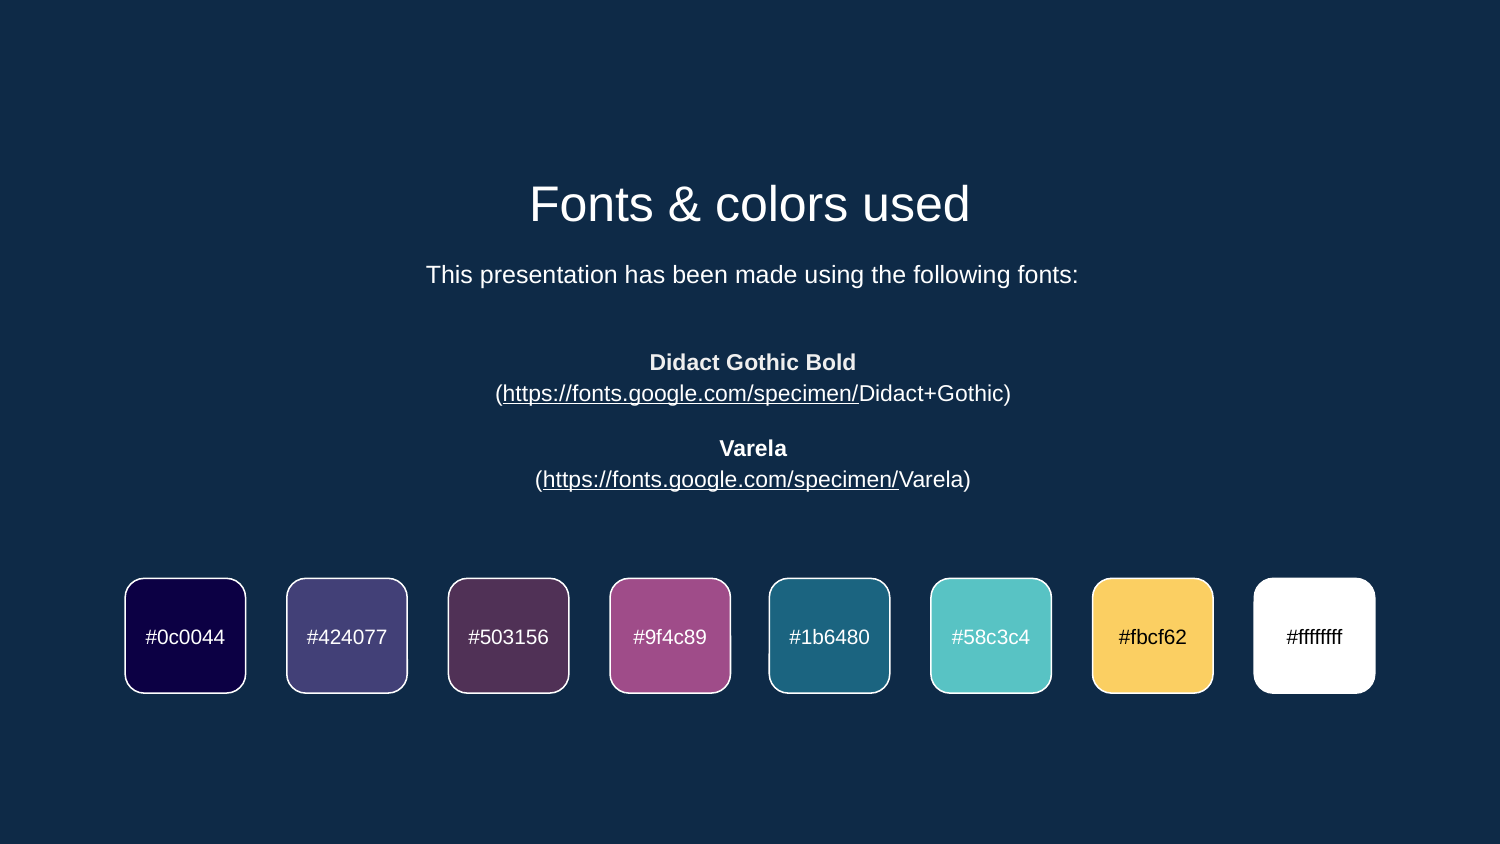

Fonts & colors used
This presentation has been made using the following fonts:

Didact Gothic Bold
(https://fonts.google.com/specimen/Didact+Gothic)

Varela
(https://fonts.google.com/specimen/Varela)

#0c0044
#424077
#503156
#9f4c89

#1b6480
#58c3c4
#fbcf62
#ffffffff